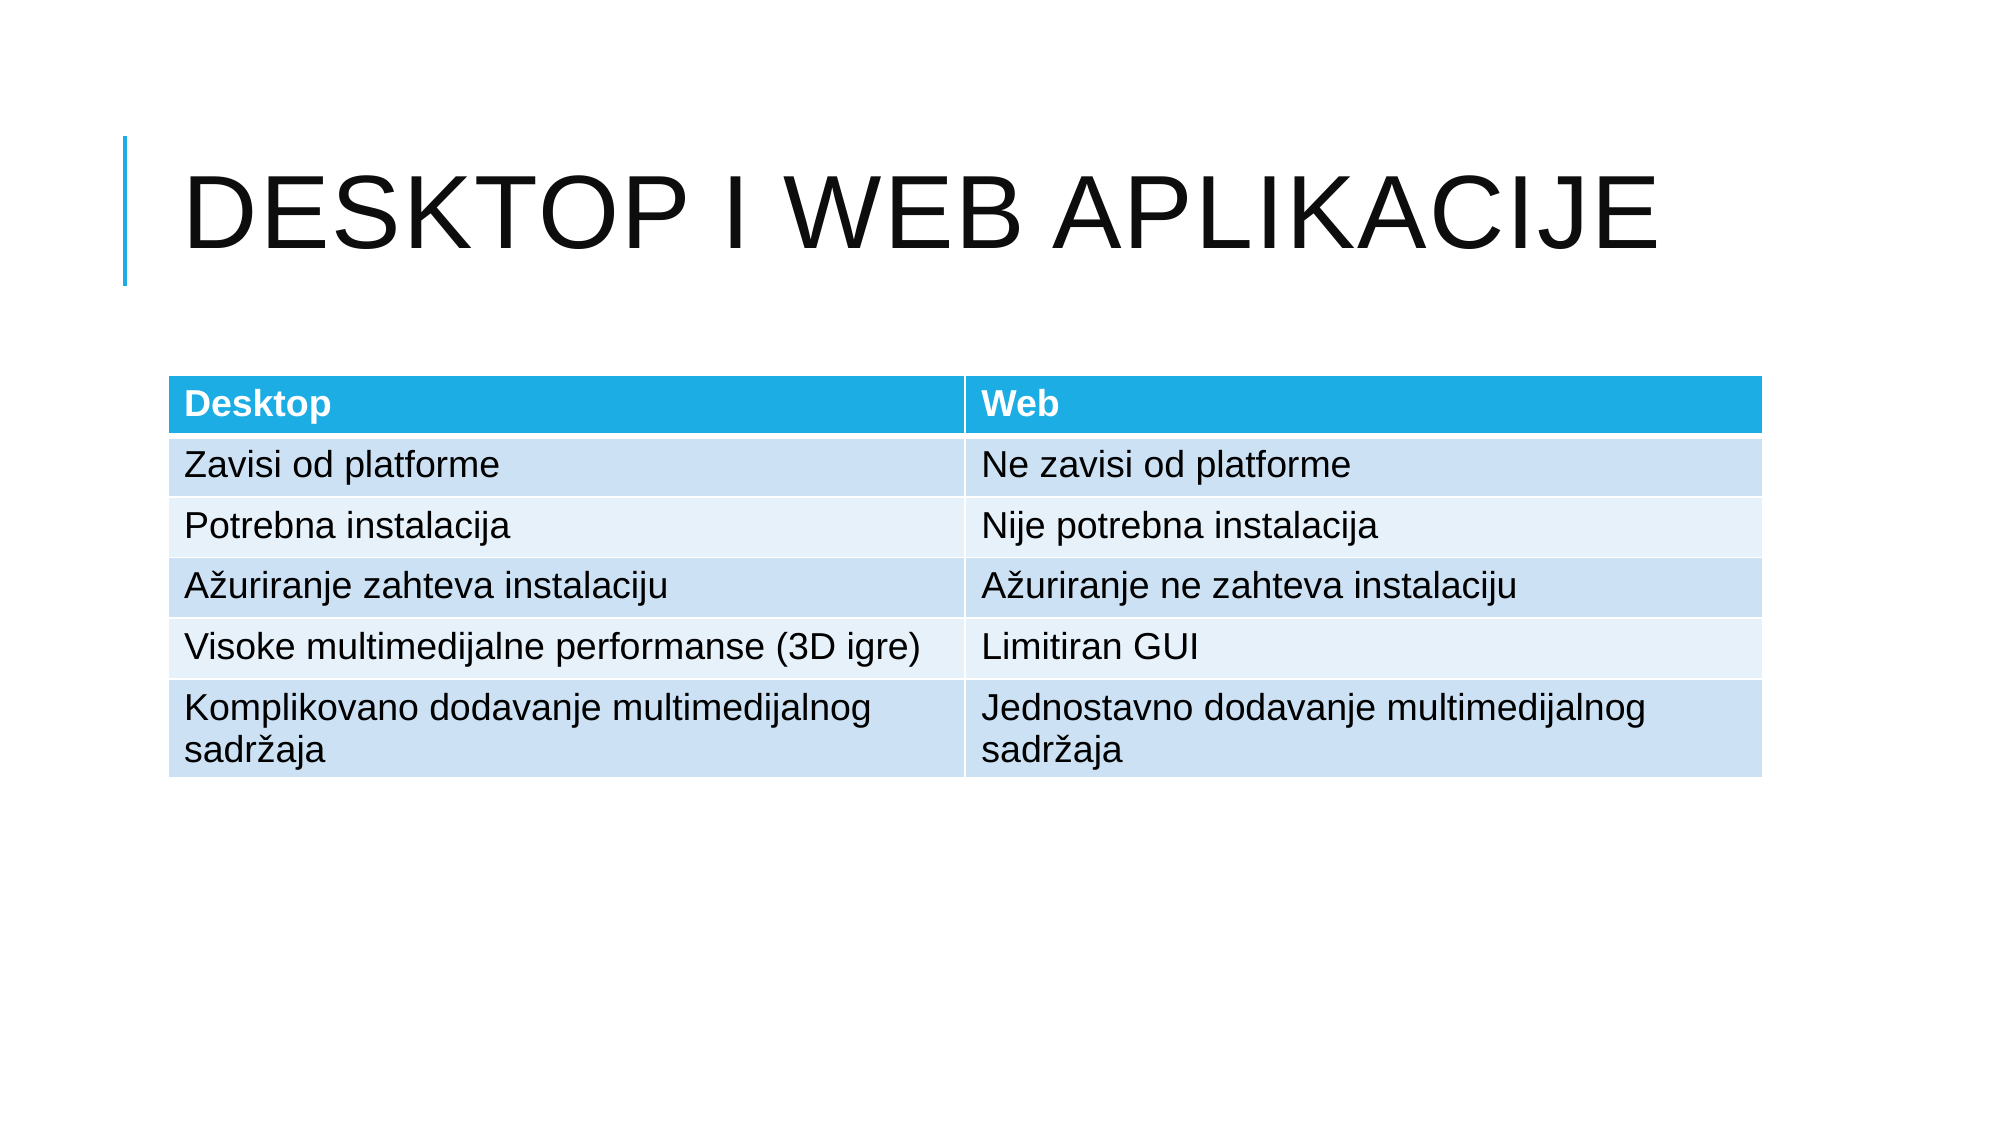

# Desktop i Web aplikacije
| Desktop | Web |
| --- | --- |
| Zavisi od platforme | Ne zavisi od platforme |
| Potrebna instalacija | Nije potrebna instalacija |
| Ažuriranje zahteva instalaciju | Ažuriranje ne zahteva instalaciju |
| Visoke multimedijalne performanse (3D igre) | Limitiran GUI |
| Komplikovano dodavanje multimedijalnog sadržaja | Jednostavno dodavanje multimedijalnog sadržaja |